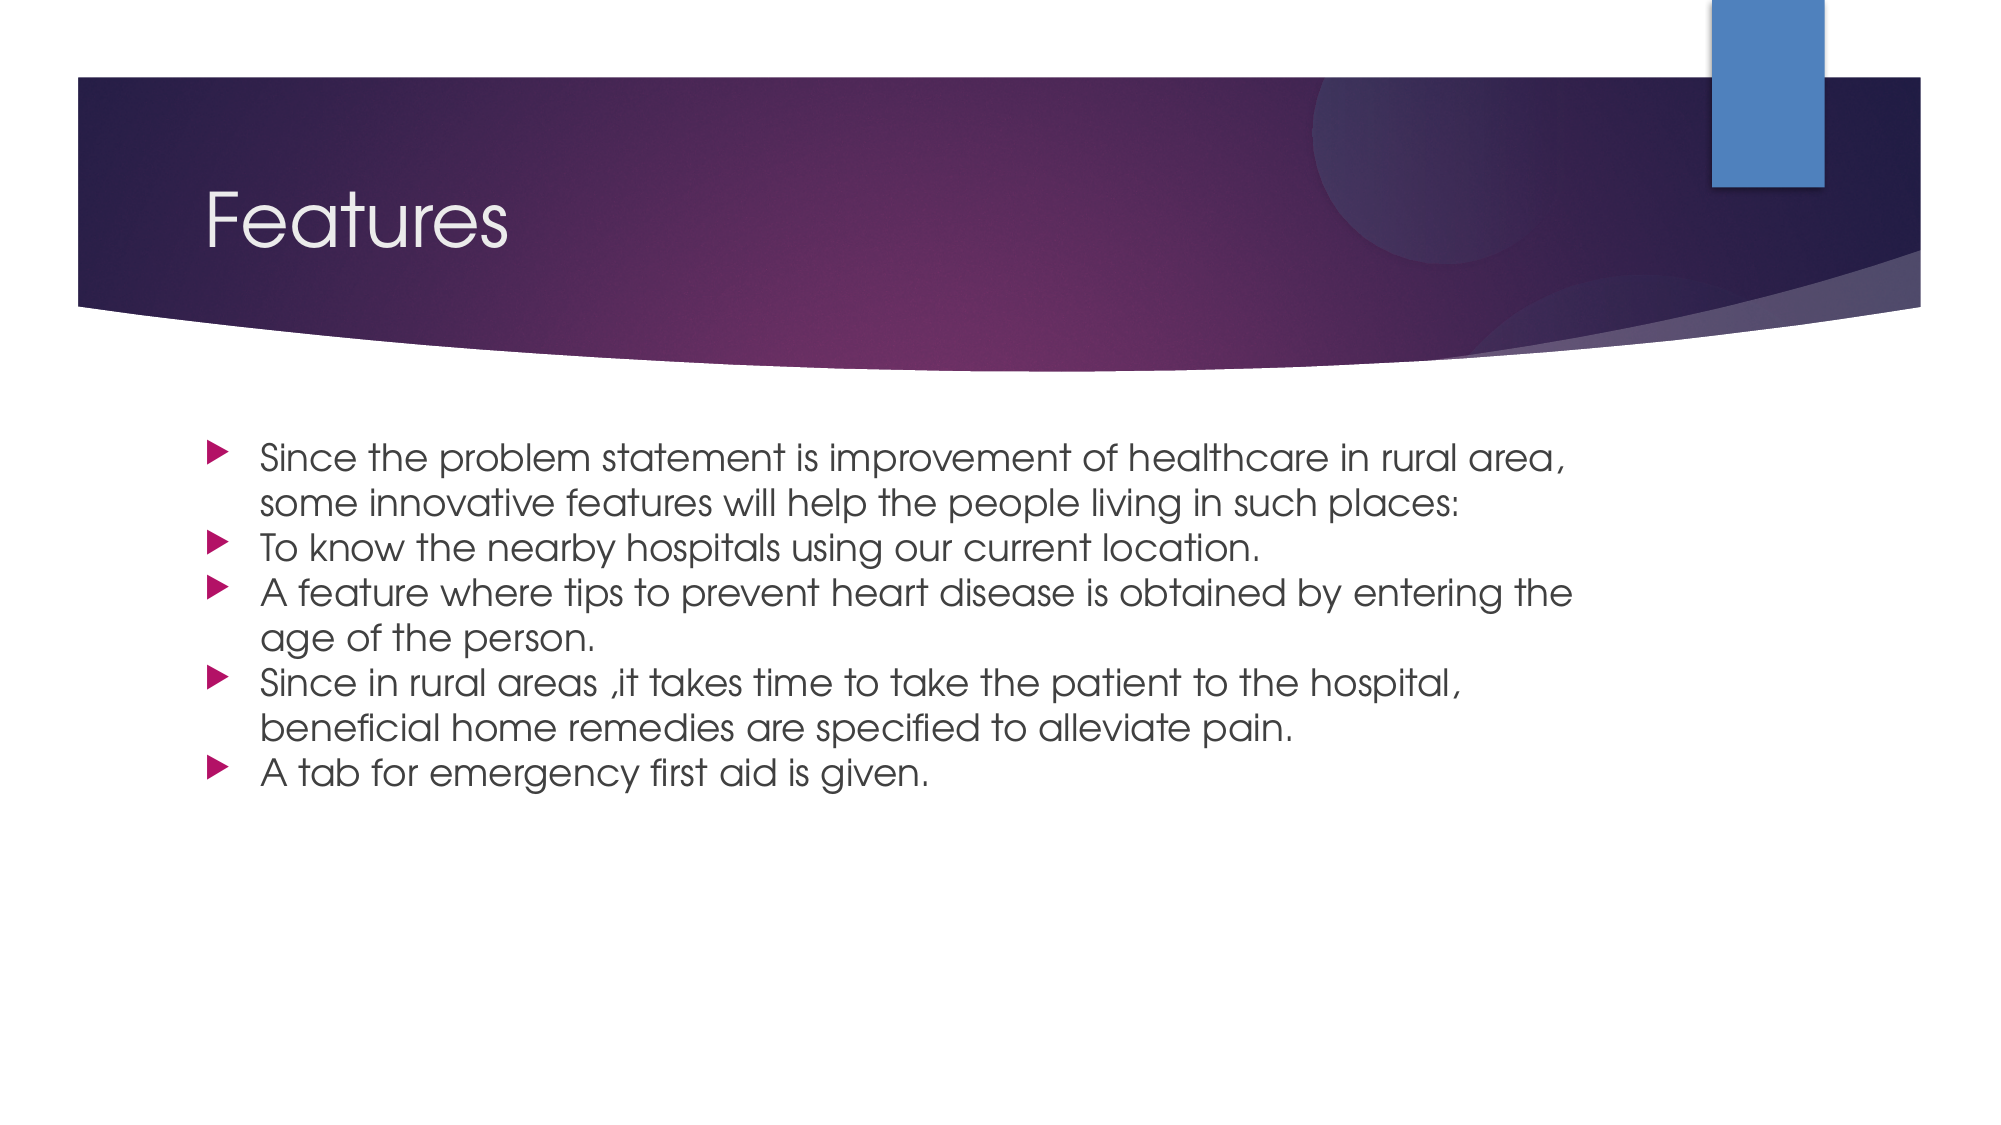

Features
Since the problem statement is improvement of healthcare in rural area, some innovative features will help the people living in such places:
To know the nearby hospitals using our current location.
A feature where tips to prevent heart disease is obtained by entering the age of the person.
Since in rural areas ,it takes time to take the patient to the hospital, beneficial home remedies are specified to alleviate pain.
A tab for emergency first aid is given.